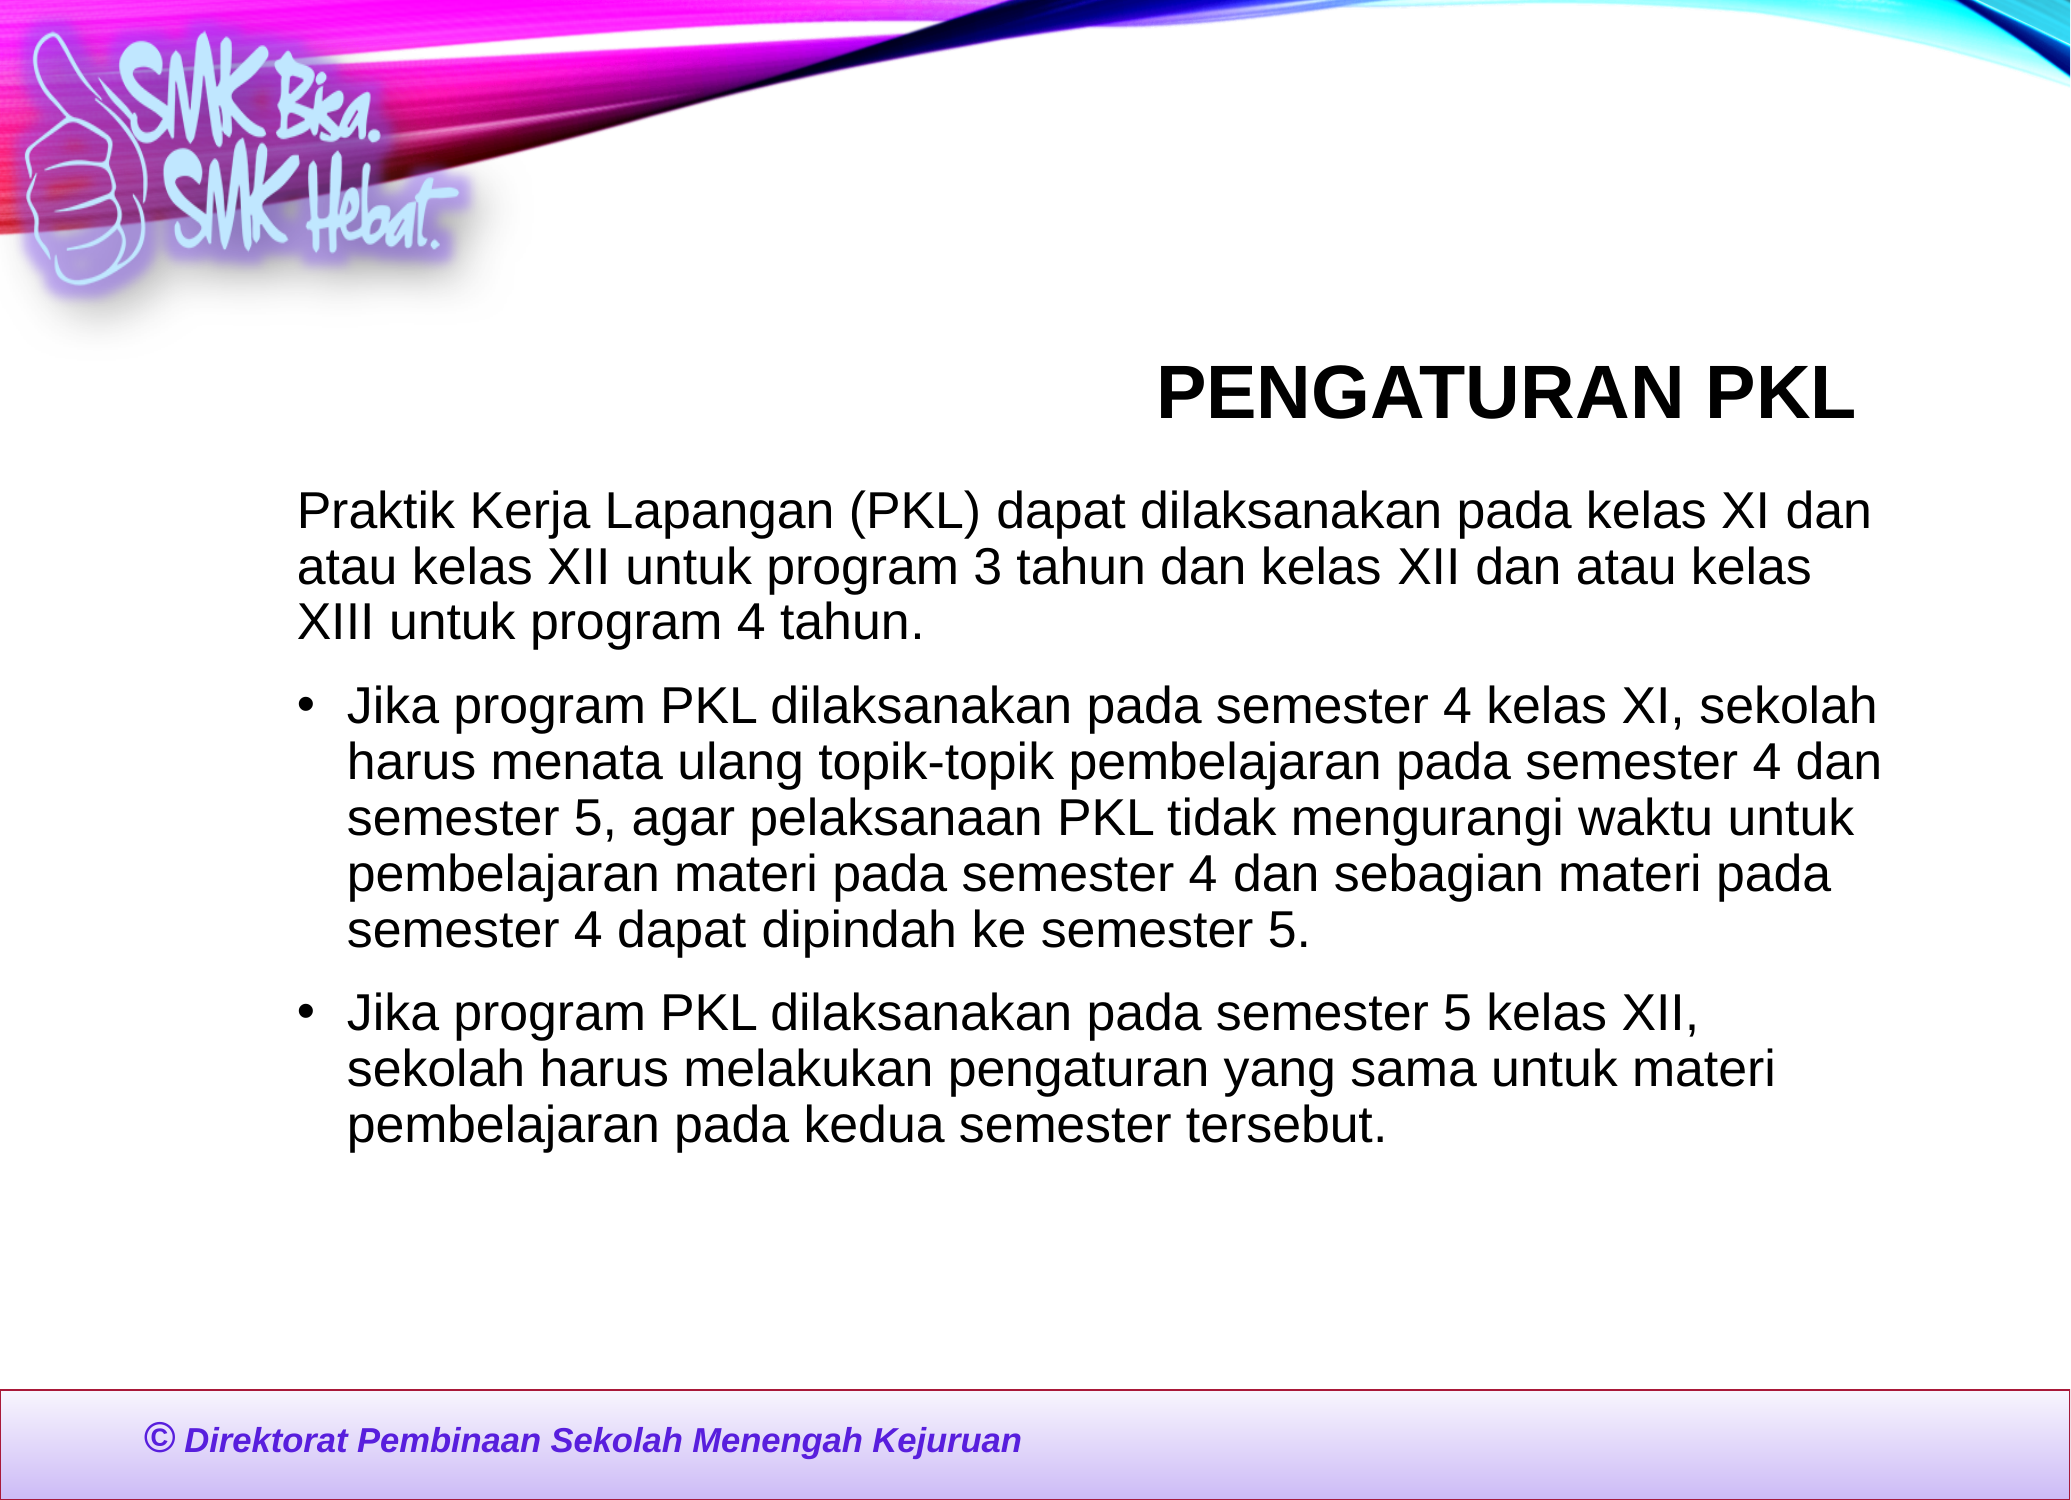

# Pengaturan PKL
Praktik Kerja Lapangan (PKL) dapat dilaksanakan pada kelas XI dan atau kelas XII untuk program 3 tahun dan kelas XII dan atau kelas XIII untuk program 4 tahun.
Jika program PKL dilaksanakan pada semester 4 kelas XI, sekolah harus menata ulang topik-topik pembelajaran pada semester 4 dan semester 5, agar pelaksanaan PKL tidak mengurangi waktu untuk pembelajaran materi pada semester 4 dan sebagian materi pada semester 4 dapat dipindah ke semester 5.
Jika program PKL dilaksanakan pada semester 5 kelas XII, sekolah harus melakukan pengaturan yang sama untuk materi pembelajaran pada kedua semester tersebut.